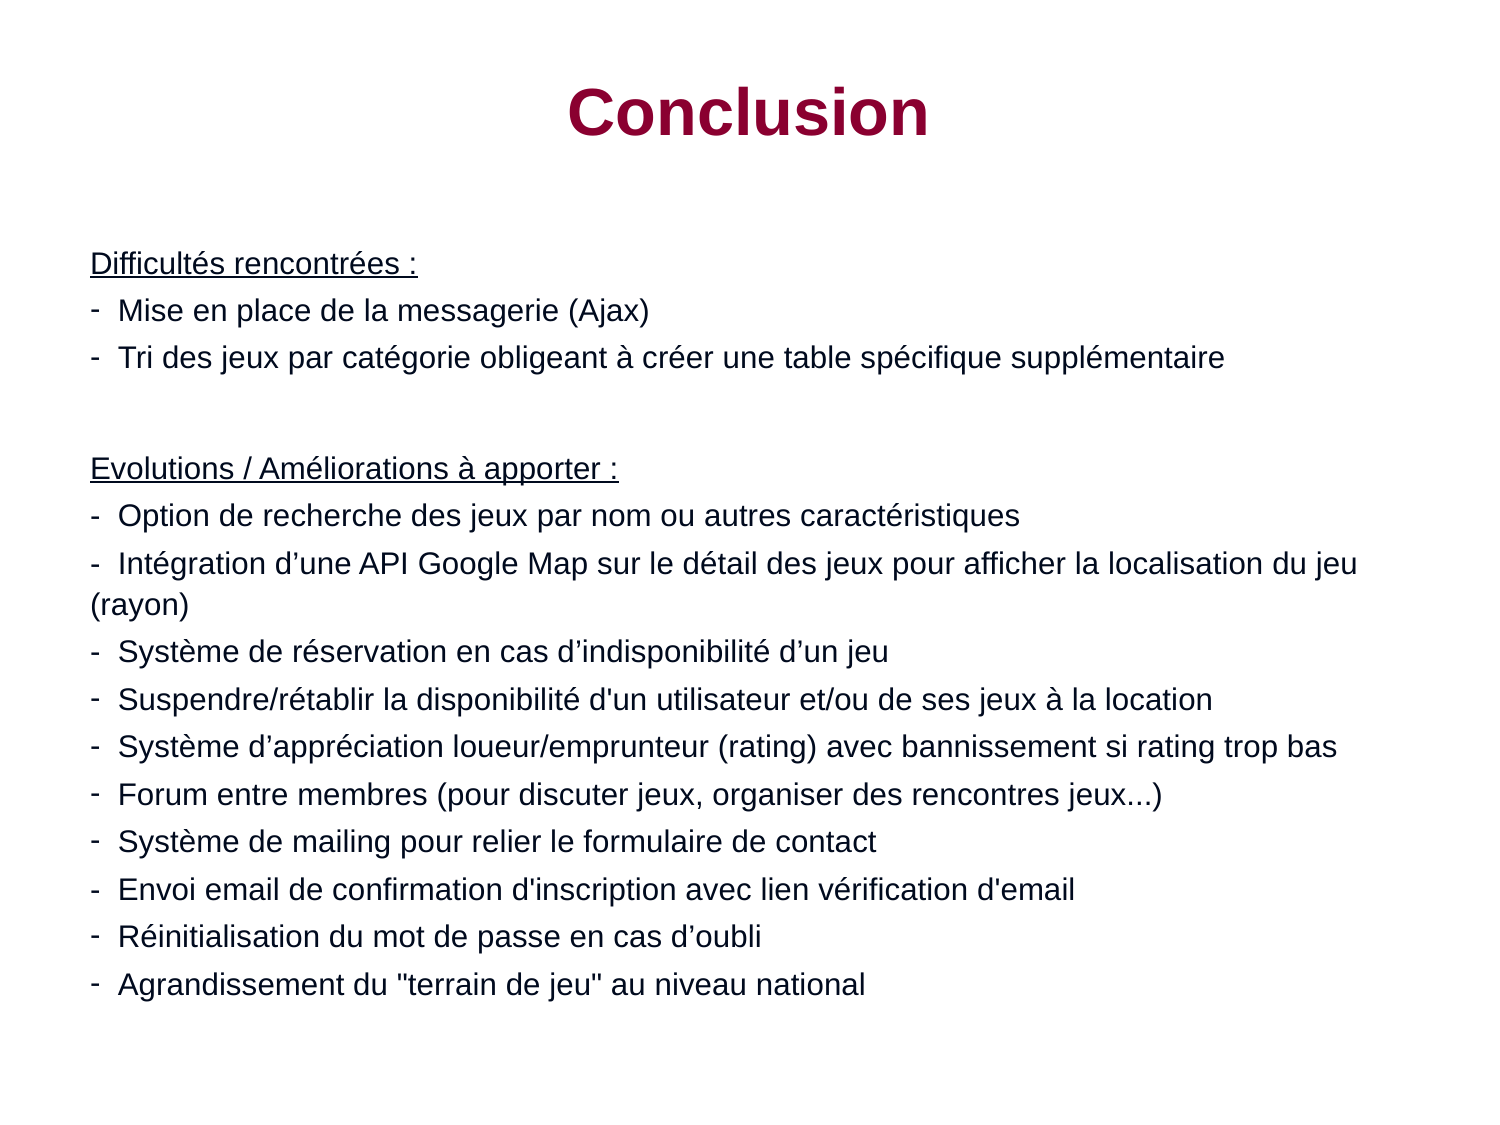

# Conclusion
Difficultés rencontrées :
  Mise en place de la messagerie (Ajax)
  Tri des jeux par catégorie obligeant à créer une table spécifique supplémentaire

Evolutions / Améliorations à apporter :
-  Option de recherche des jeux par nom ou autres caractéristiques
-  Intégration d’une API Google Map sur le détail des jeux pour afficher la localisation du jeu (rayon)
-  Système de réservation en cas d’indisponibilité d’un jeu
  Suspendre/rétablir la disponibilité d'un utilisateur et/ou de ses jeux à la location
  Système d’appréciation loueur/emprunteur (rating) avec bannissement si rating trop bas
  Forum entre membres (pour discuter jeux, organiser des rencontres jeux...)
  Système de mailing pour relier le formulaire de contact
-  Envoi email de confirmation d'inscription avec lien vérification d'email
  Réinitialisation du mot de passe en cas d’oubli
  Agrandissement du "terrain de jeu" au niveau national